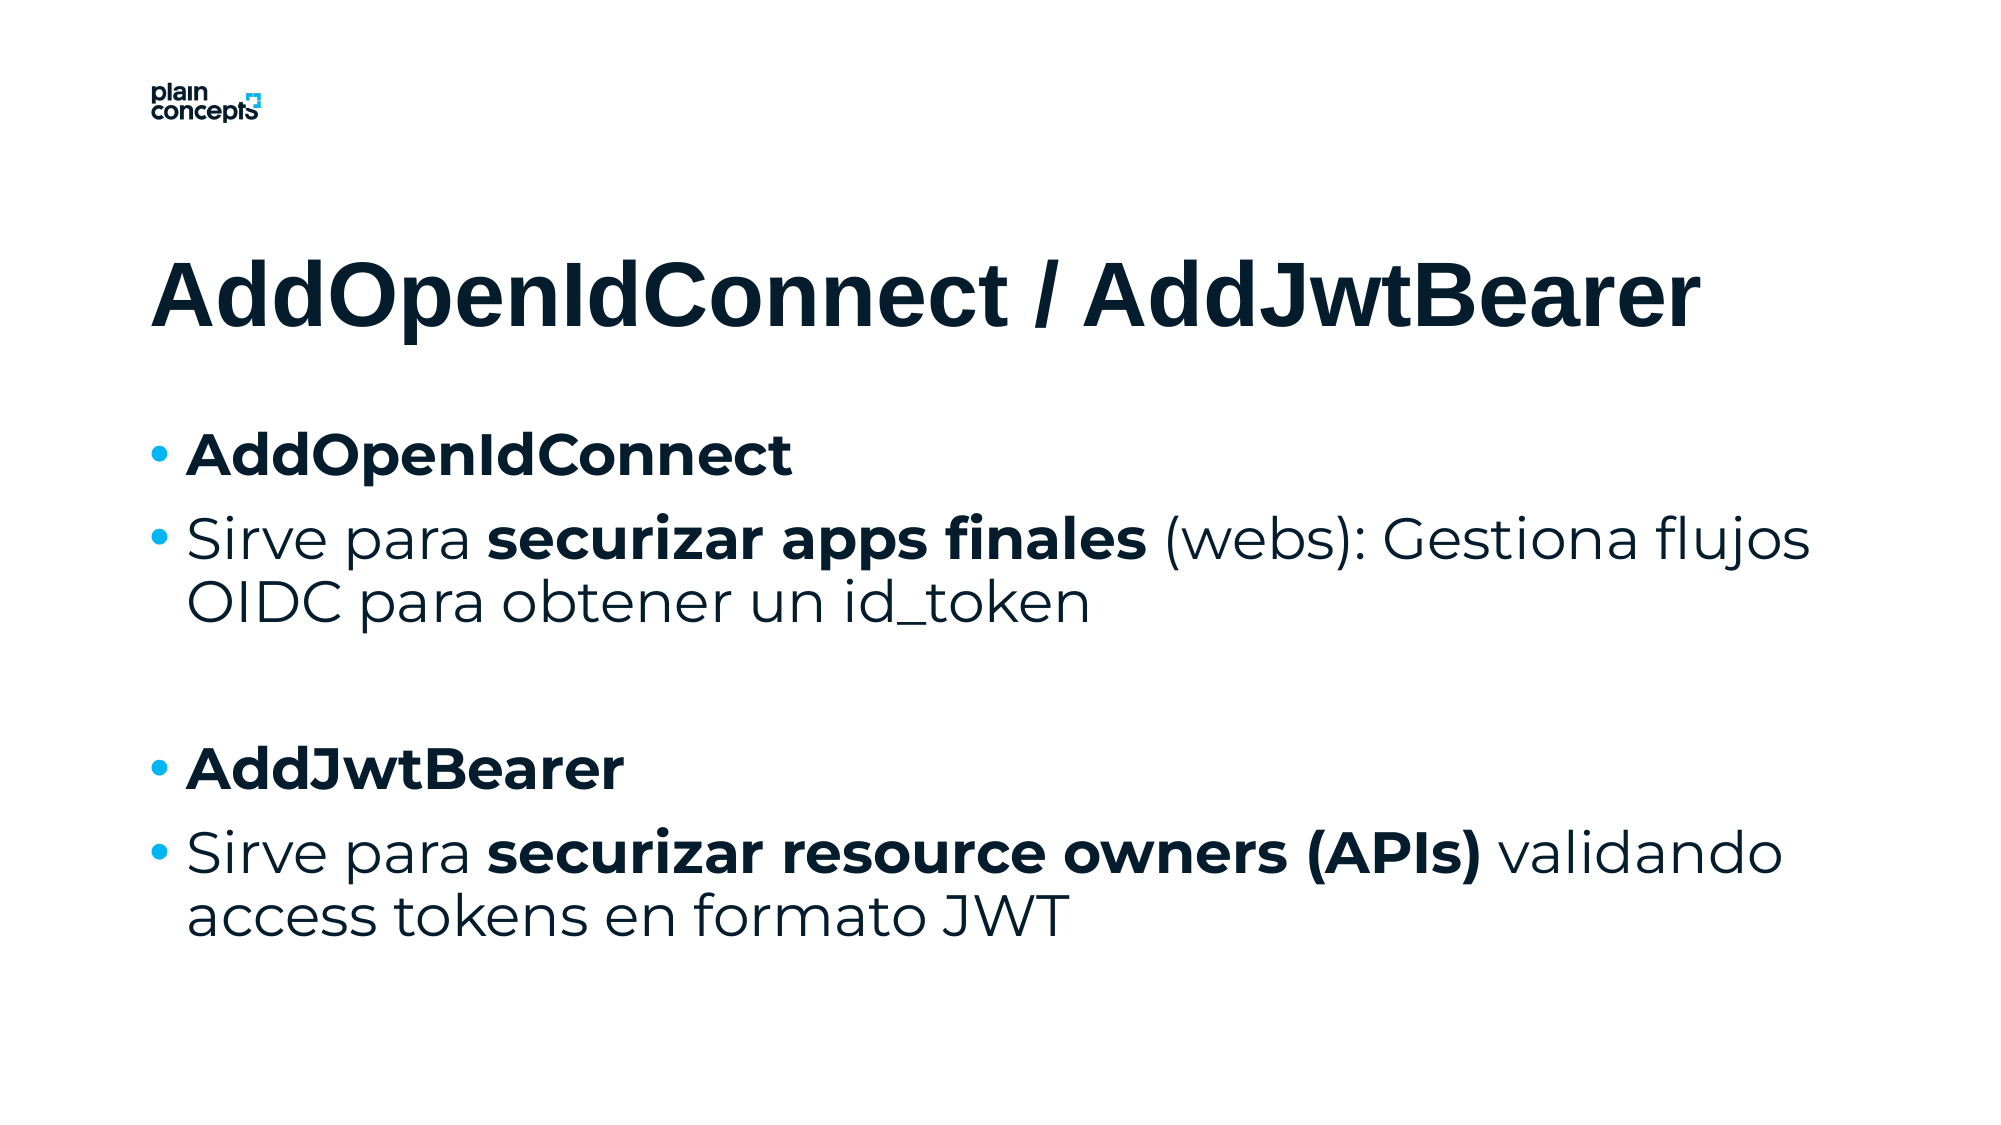

AddOpenIdConnect / AddJwtBearer
AddOpenIdConnect
Sirve para securizar apps finales (webs): Gestiona flujos OIDC para obtener un id_token

AddJwtBearer
Sirve para securizar resource owners (APIs) validando access tokens en formato JWT